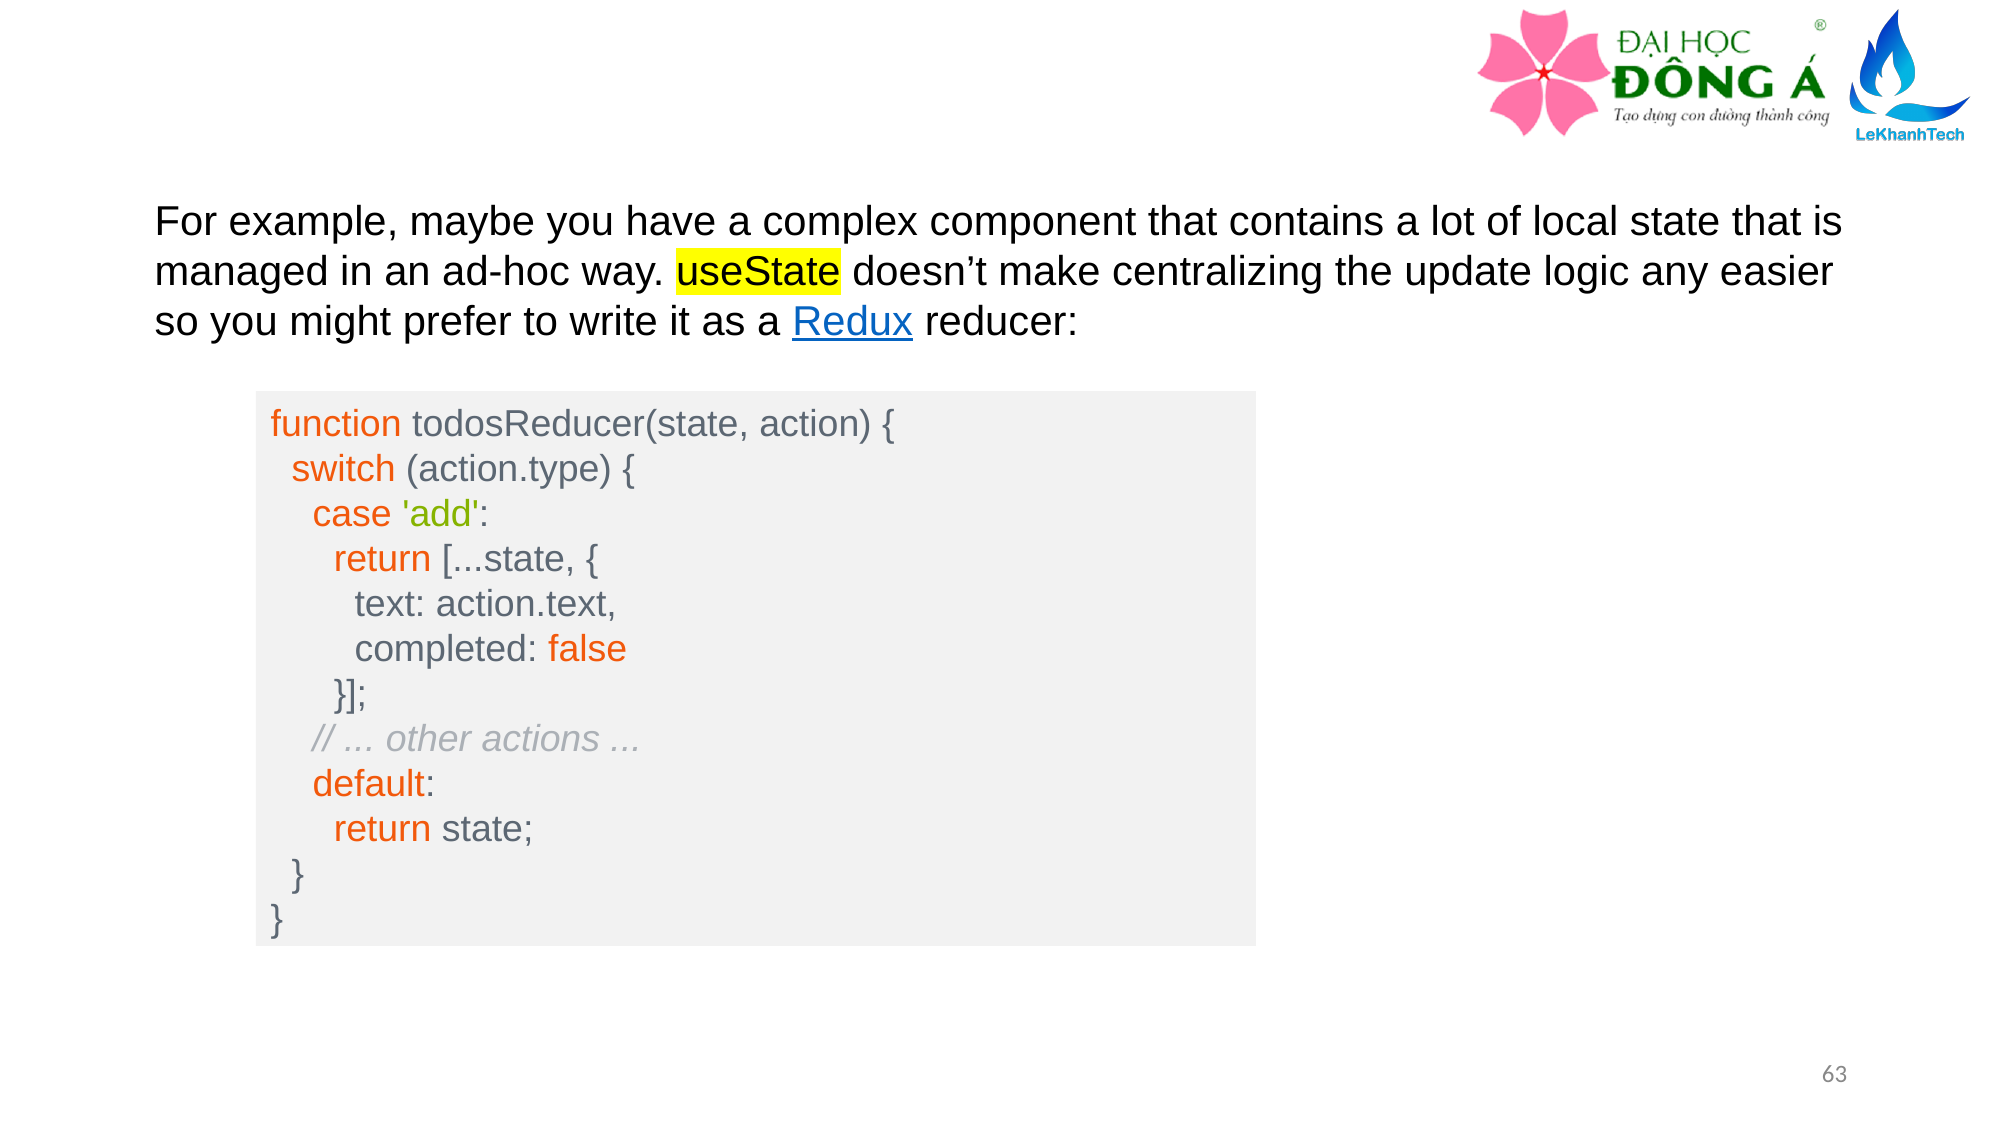

For example, maybe you have a complex component that contains a lot of local state that is managed in an ad-hoc way. useState doesn’t make centralizing the update logic any easier so you might prefer to write it as a Redux reducer:
function todosReducer(state, action) {
  switch (action.type) {
    case 'add':
      return [...state, {
        text: action.text,
        completed: false
      }];
    // ... other actions ...
    default:
      return state;
  }
}
63